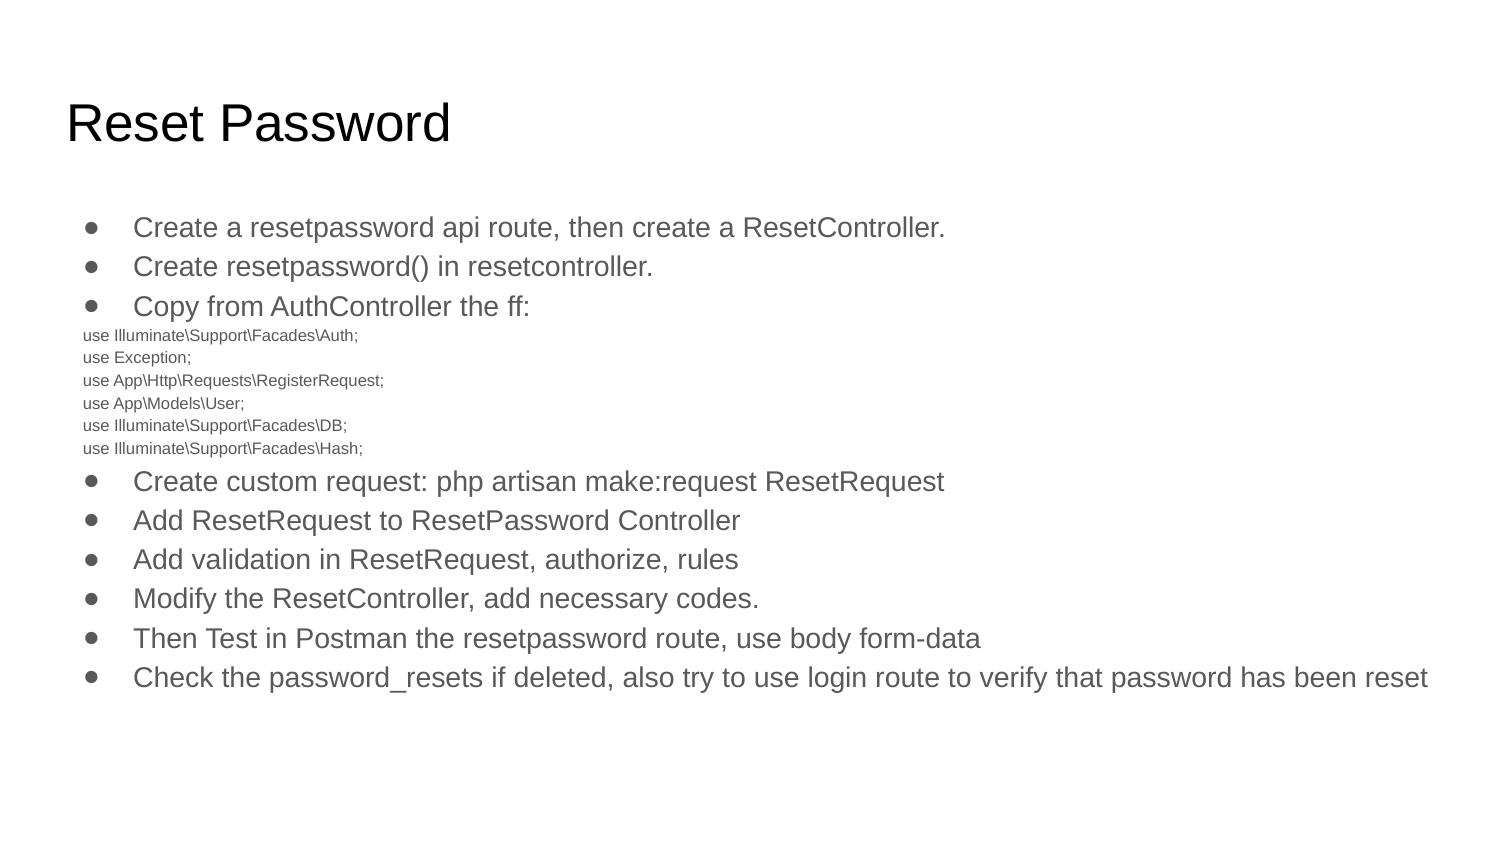

# Reset Password
Create a resetpassword api route, then create a ResetController.
Create resetpassword() in resetcontroller.
Copy from AuthController the ff:
use Illuminate\Support\Facades\Auth;
use Exception;
use App\Http\Requests\RegisterRequest;
use App\Models\User;
use Illuminate\Support\Facades\DB;
use Illuminate\Support\Facades\Hash;
Create custom request: php artisan make:request ResetRequest
Add ResetRequest to ResetPassword Controller
Add validation in ResetRequest, authorize, rules
Modify the ResetController, add necessary codes.
Then Test in Postman the resetpassword route, use body form-data
Check the password_resets if deleted, also try to use login route to verify that password has been reset